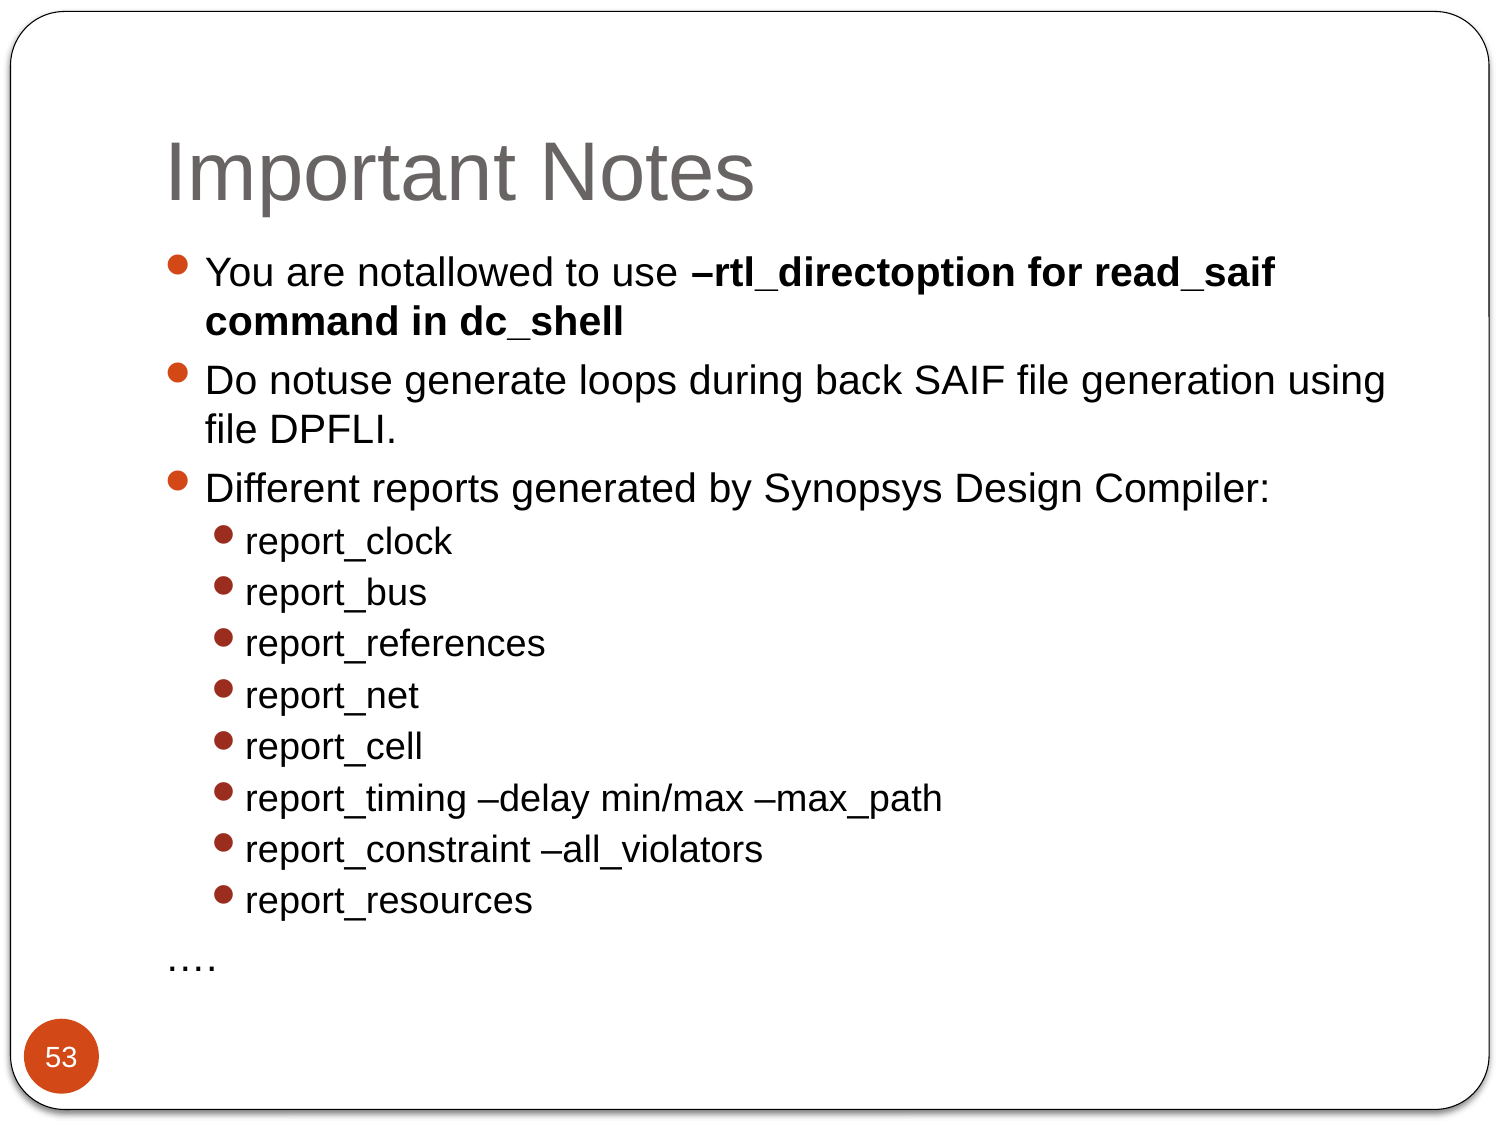

# Important Notes
You are notallowed to use –rtl_directoption for read_saif command in dc_shell
Do notuse generate loops during back SAIF file generation using file DPFLI.
Different reports generated by Synopsys Design Compiler:
report_clock
report_bus
report_references
report_net
report_cell
report_timing –delay min/max –max_path
report_constraint –all_violators
report_resources
….
53